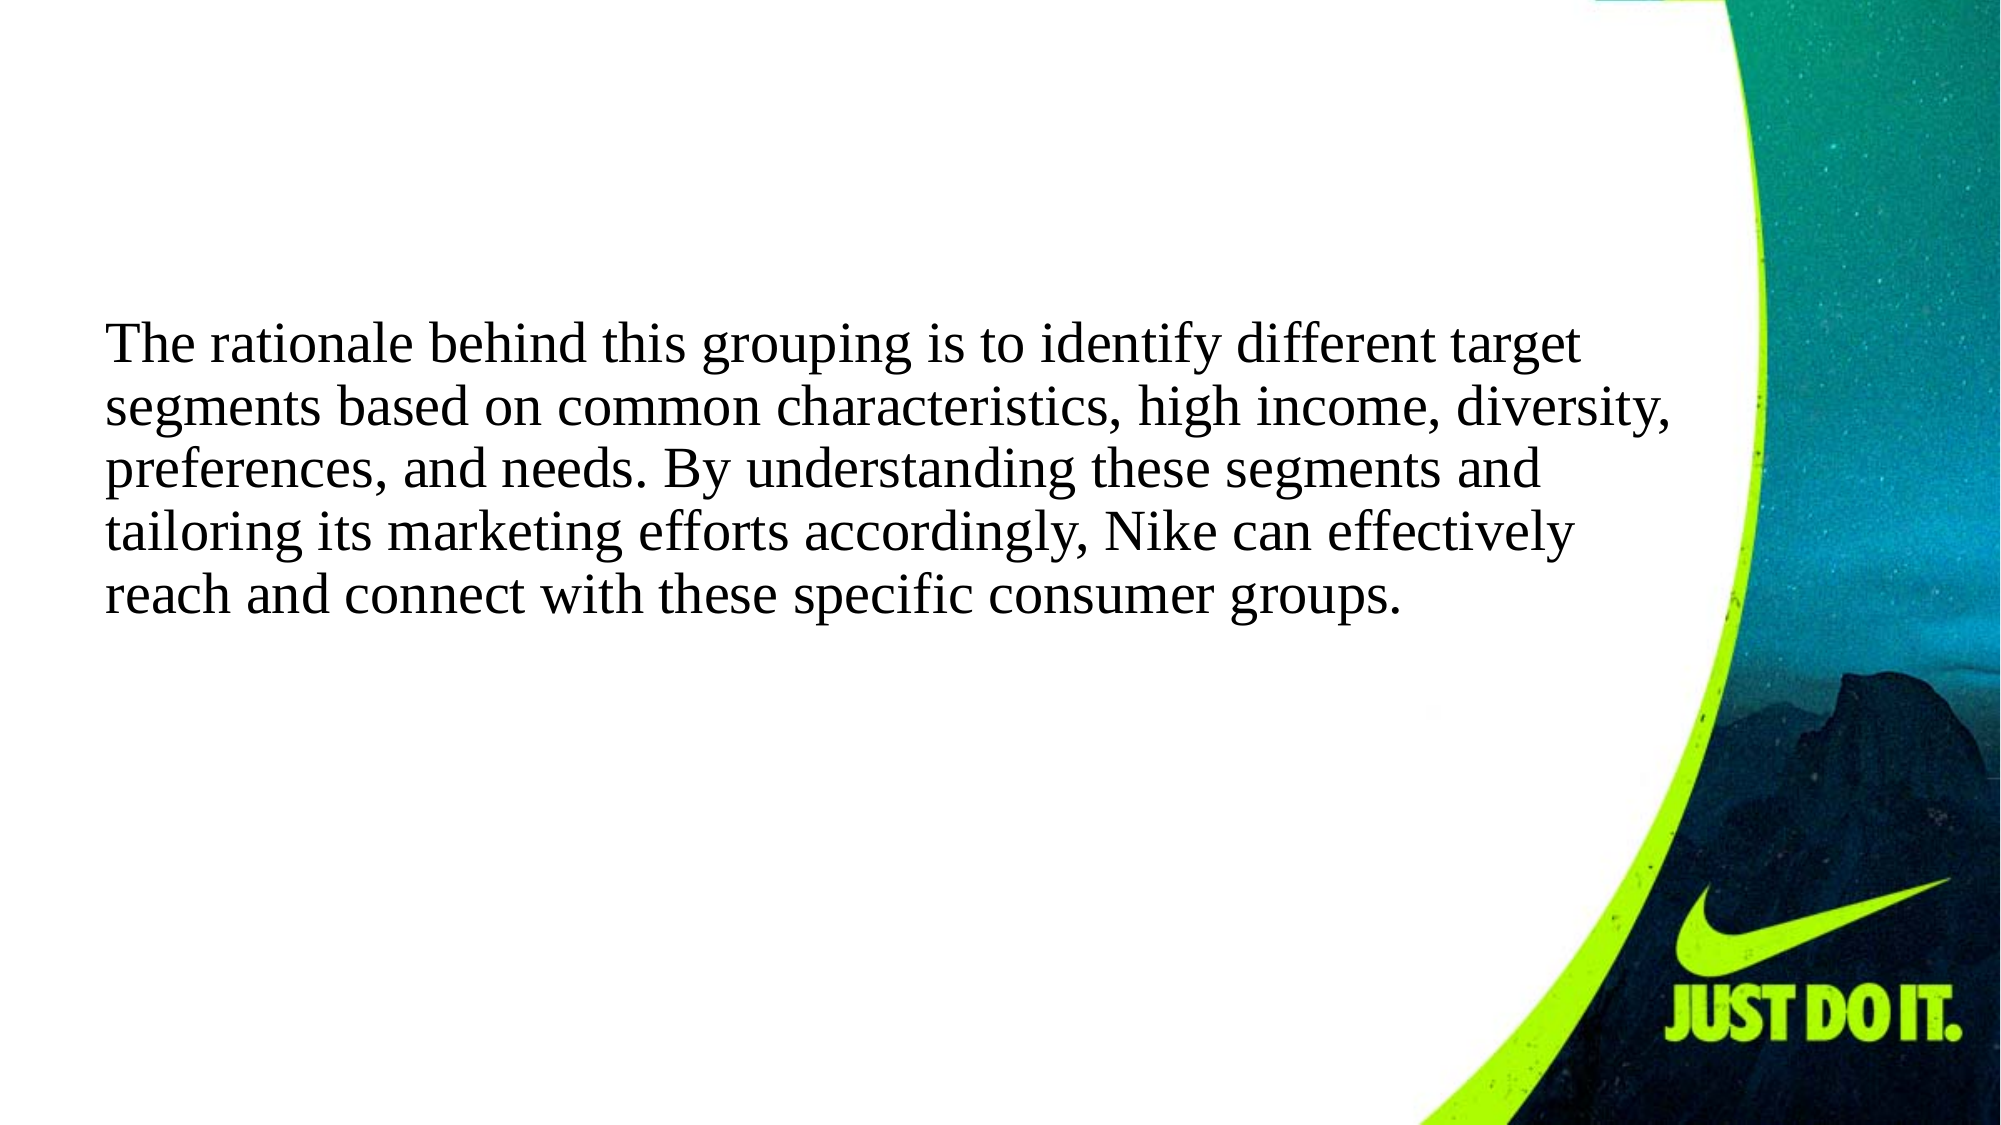

The rationale behind this grouping is to identify different target segments based on common characteristics, high income, diversity, preferences, and needs. By understanding these segments and tailoring its marketing efforts accordingly, Nike can effectively reach and connect with these specific consumer groups.